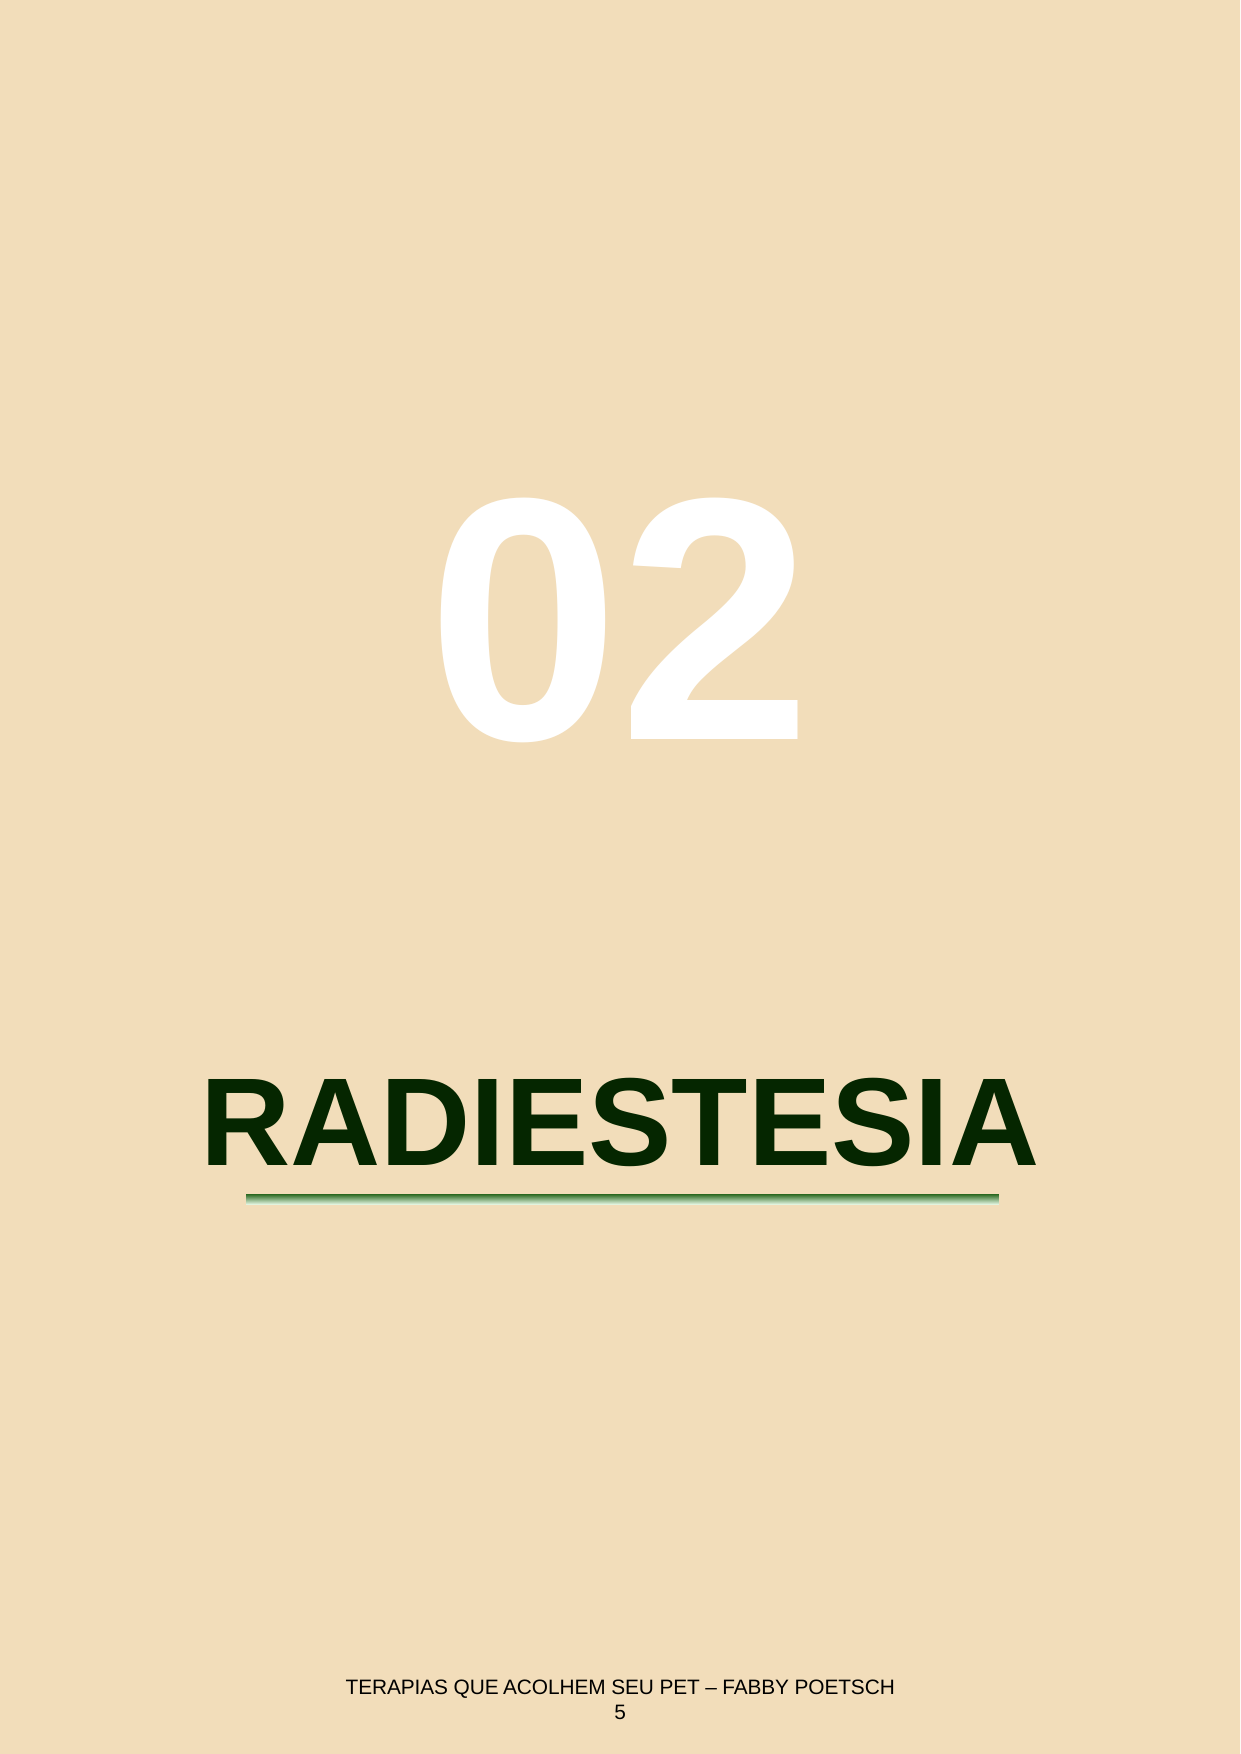

02
RADIESTESIA

TERAPIAS QUE ACOLHEM SEU PET – FABBY POETSCH
5